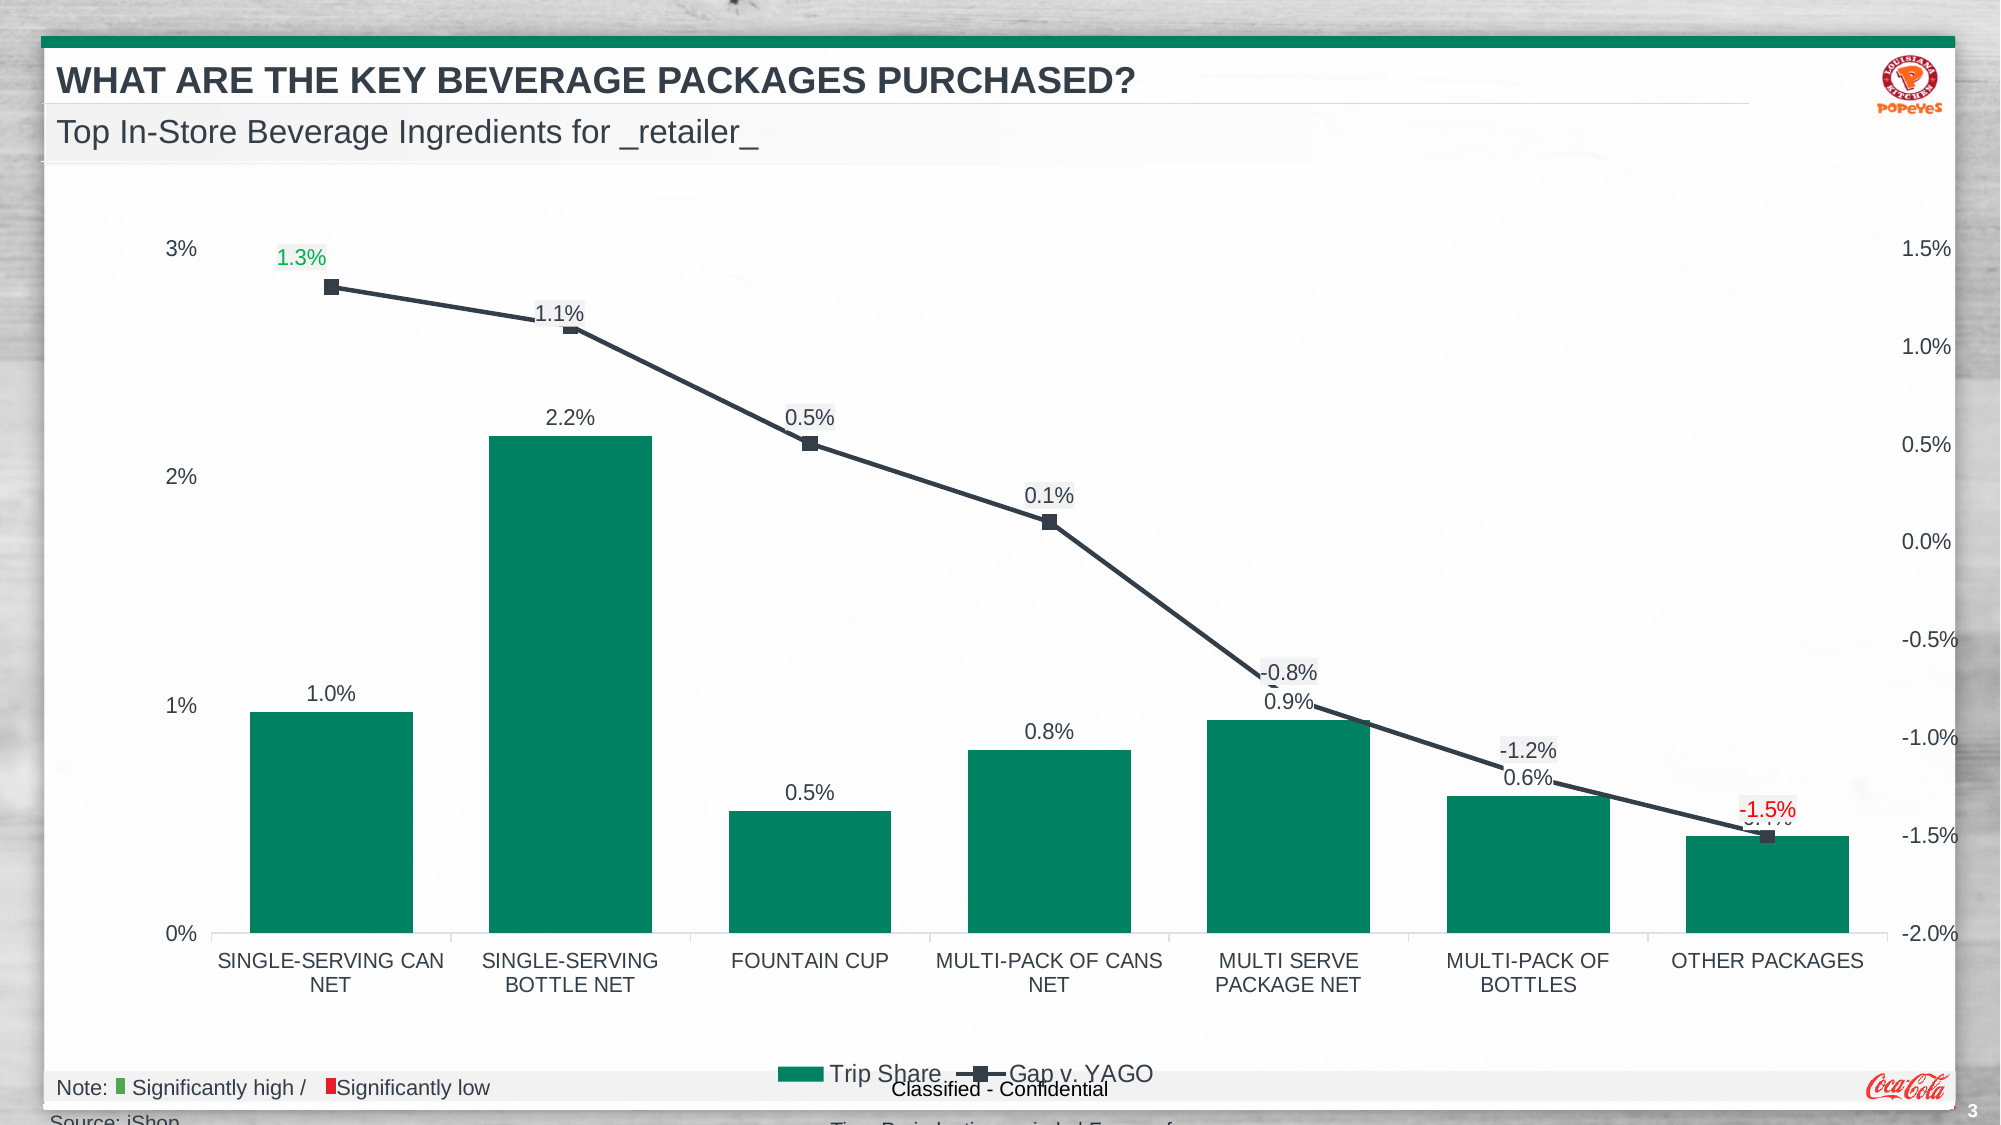

WHAT ARE THE KEY BEVERAGE PACKAGES PURCHASED?
Top In-Store Beverage Ingredients for _retailer_

### Chart

| Category | Trip Share | Series 2 | Gap v. YAGO |
|---|---|---|---|
| SINGLE-SERVING CAN NET | 0.00966431054910094 | 0.0 | 0.012999999999999998 |
| SINGLE-SERVING BOTTLE NET | 0.0217504405655068 | 0.0 | 0.011 |
| FOUNTAIN CUP | 0.00532409385432315 | None | 0.005 |
| MULTI-PACK OF CANS NET | 0.0079894354793052 | None | 0.001 |
| MULTI SERVE PACKAGE NET | 0.00931138586567895 | None | -0.008 |
| MULTI-PACK OF BOTTLES | 0.00597774517198762 | 0.0 | -0.012 |
| OTHER PACKAGES | 0.00424452513343997 | None | -0.014999999999999958 |
Note:    Significantly high /     Significantly low

3
Source: iShop
Time Period: _timeperiod_ | Freq – _frequency_